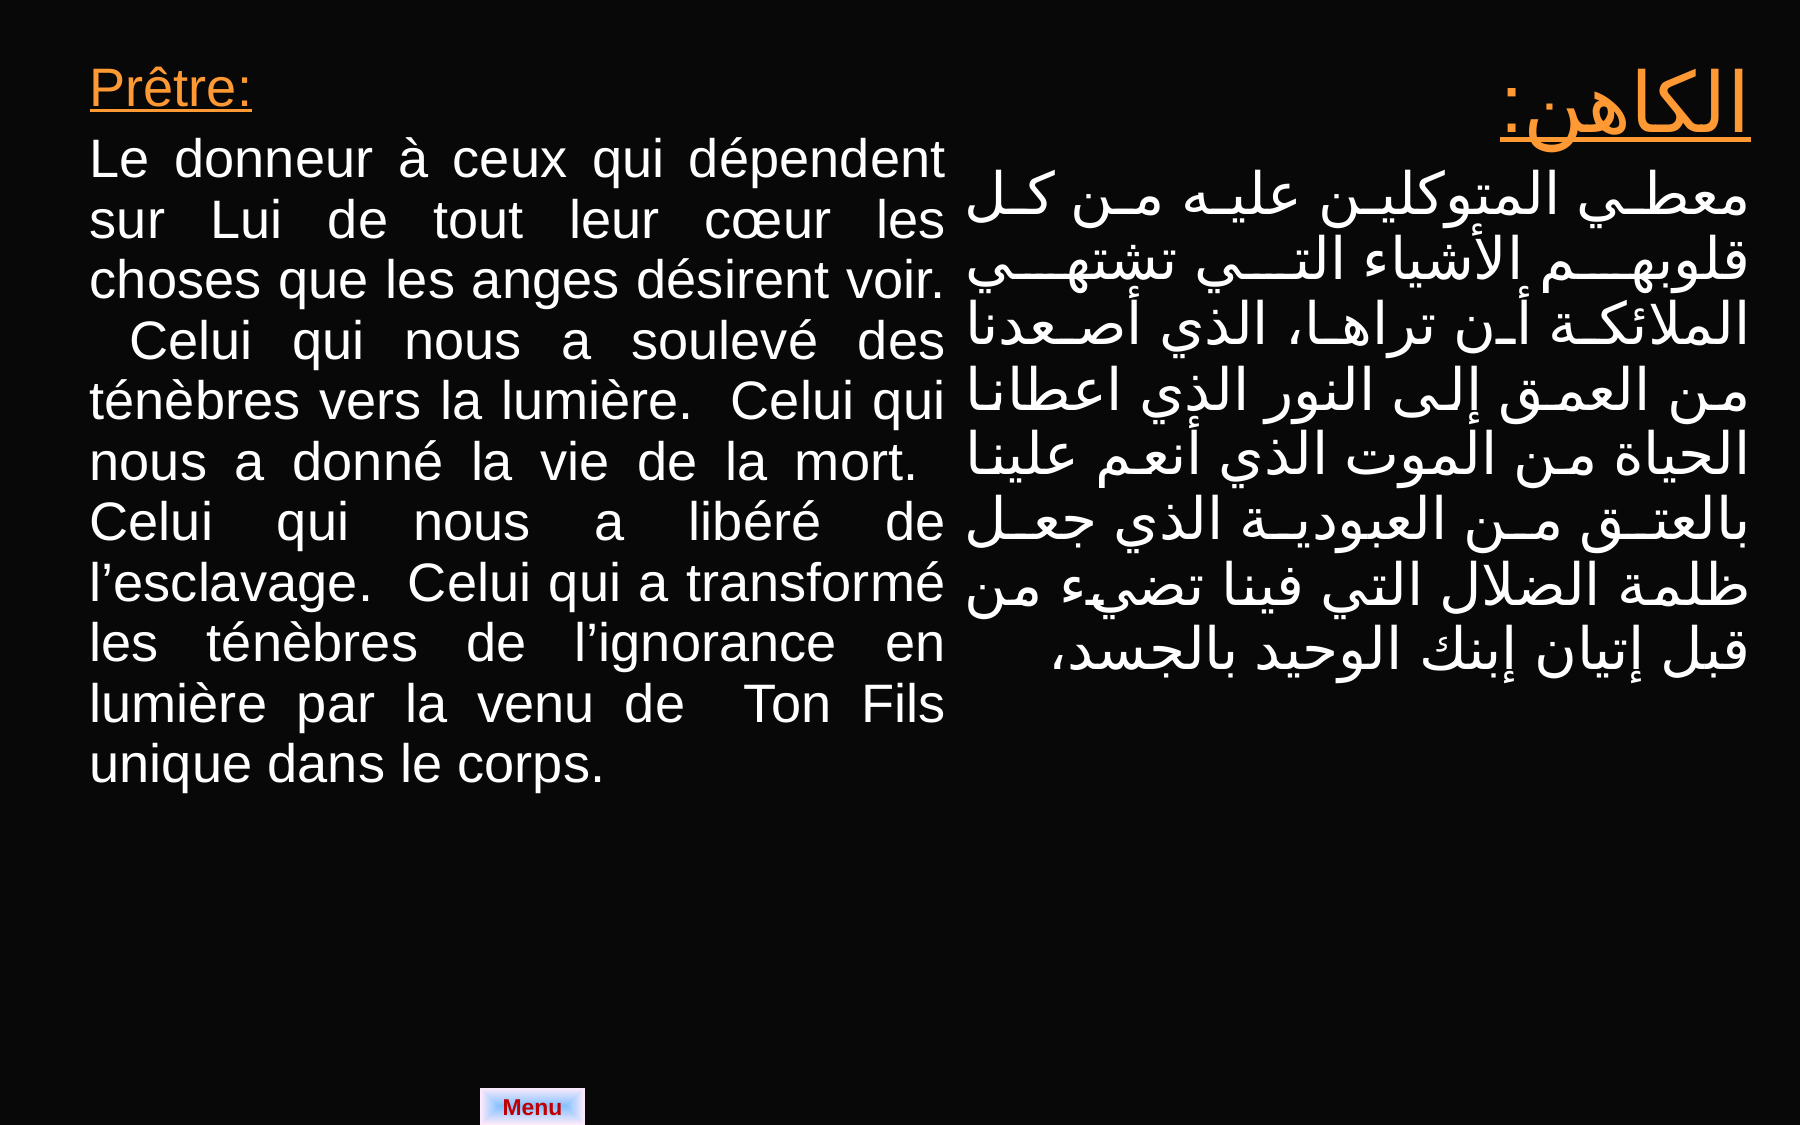

| Prêtre: Le donneur à ceux qui dépendent sur Lui de tout leur cœur les choses que les anges désirent voir. Celui qui nous a soulevé des ténèbres vers la lumière. Celui qui nous a donné la vie de la mort. Celui qui nous a libéré de l’esclavage. Celui qui a transformé les ténèbres de l’ignorance en lumière par la venu de Ton Fils unique dans le corps. | الكاهن: معطي المتوكلين عليه من كل قلوبهم الأشياء التي تشتهي الملائكة أن تراها، الذي أصعدنا من العمق إلى النور الذي اعطانا الحياة من الموت الذي أنعم علينا بالعتق من العبودية الذي جعل ظلمة الضلال التي فينا تضيء من قبل إتيان إبنك الوحيد بالجسد، |
| --- | --- |

Menu